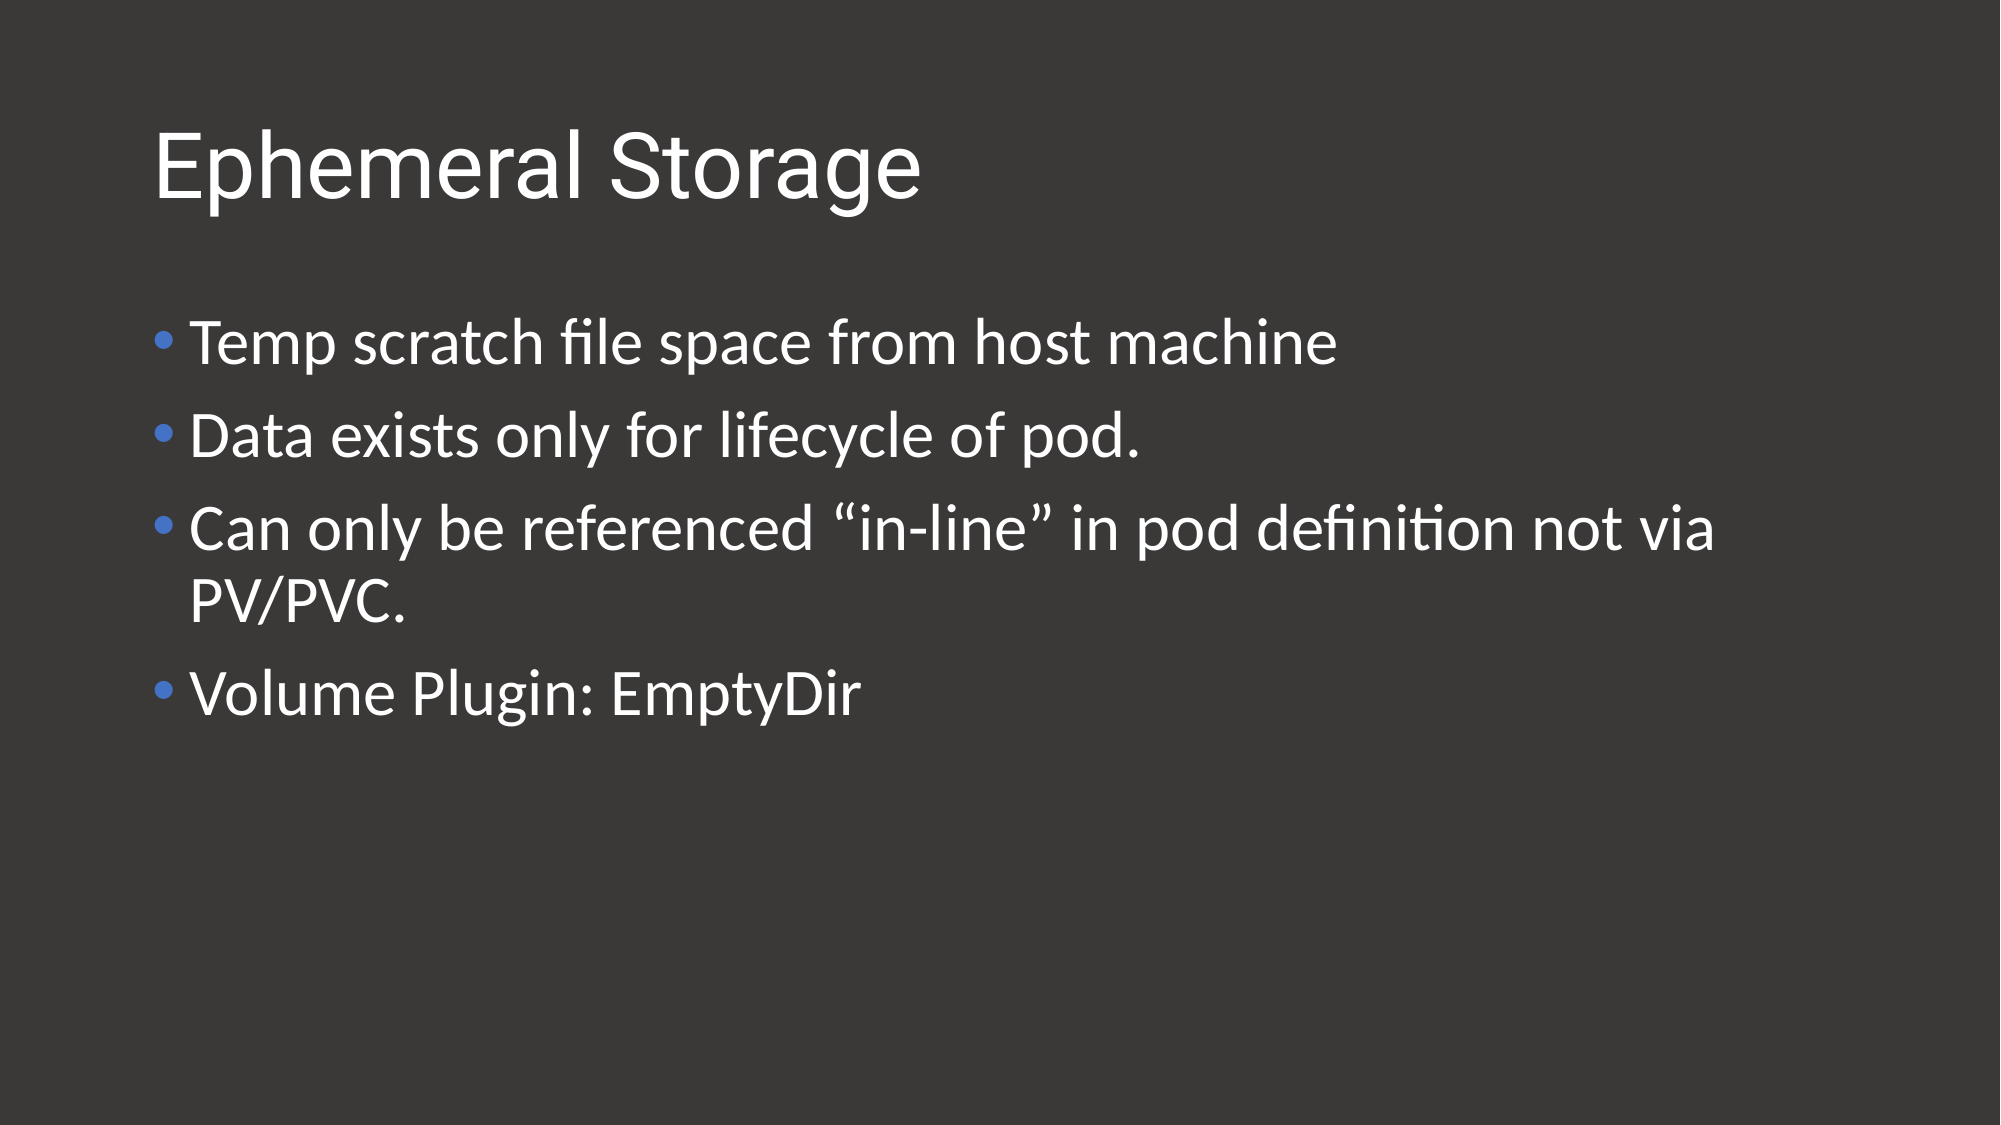

# Ephemeral Storage
Temp scratch file space from host machine
Data exists only for lifecycle of pod.
Can only be referenced “in-line” in pod definition not via PV/PVC.
Volume Plugin: EmptyDir